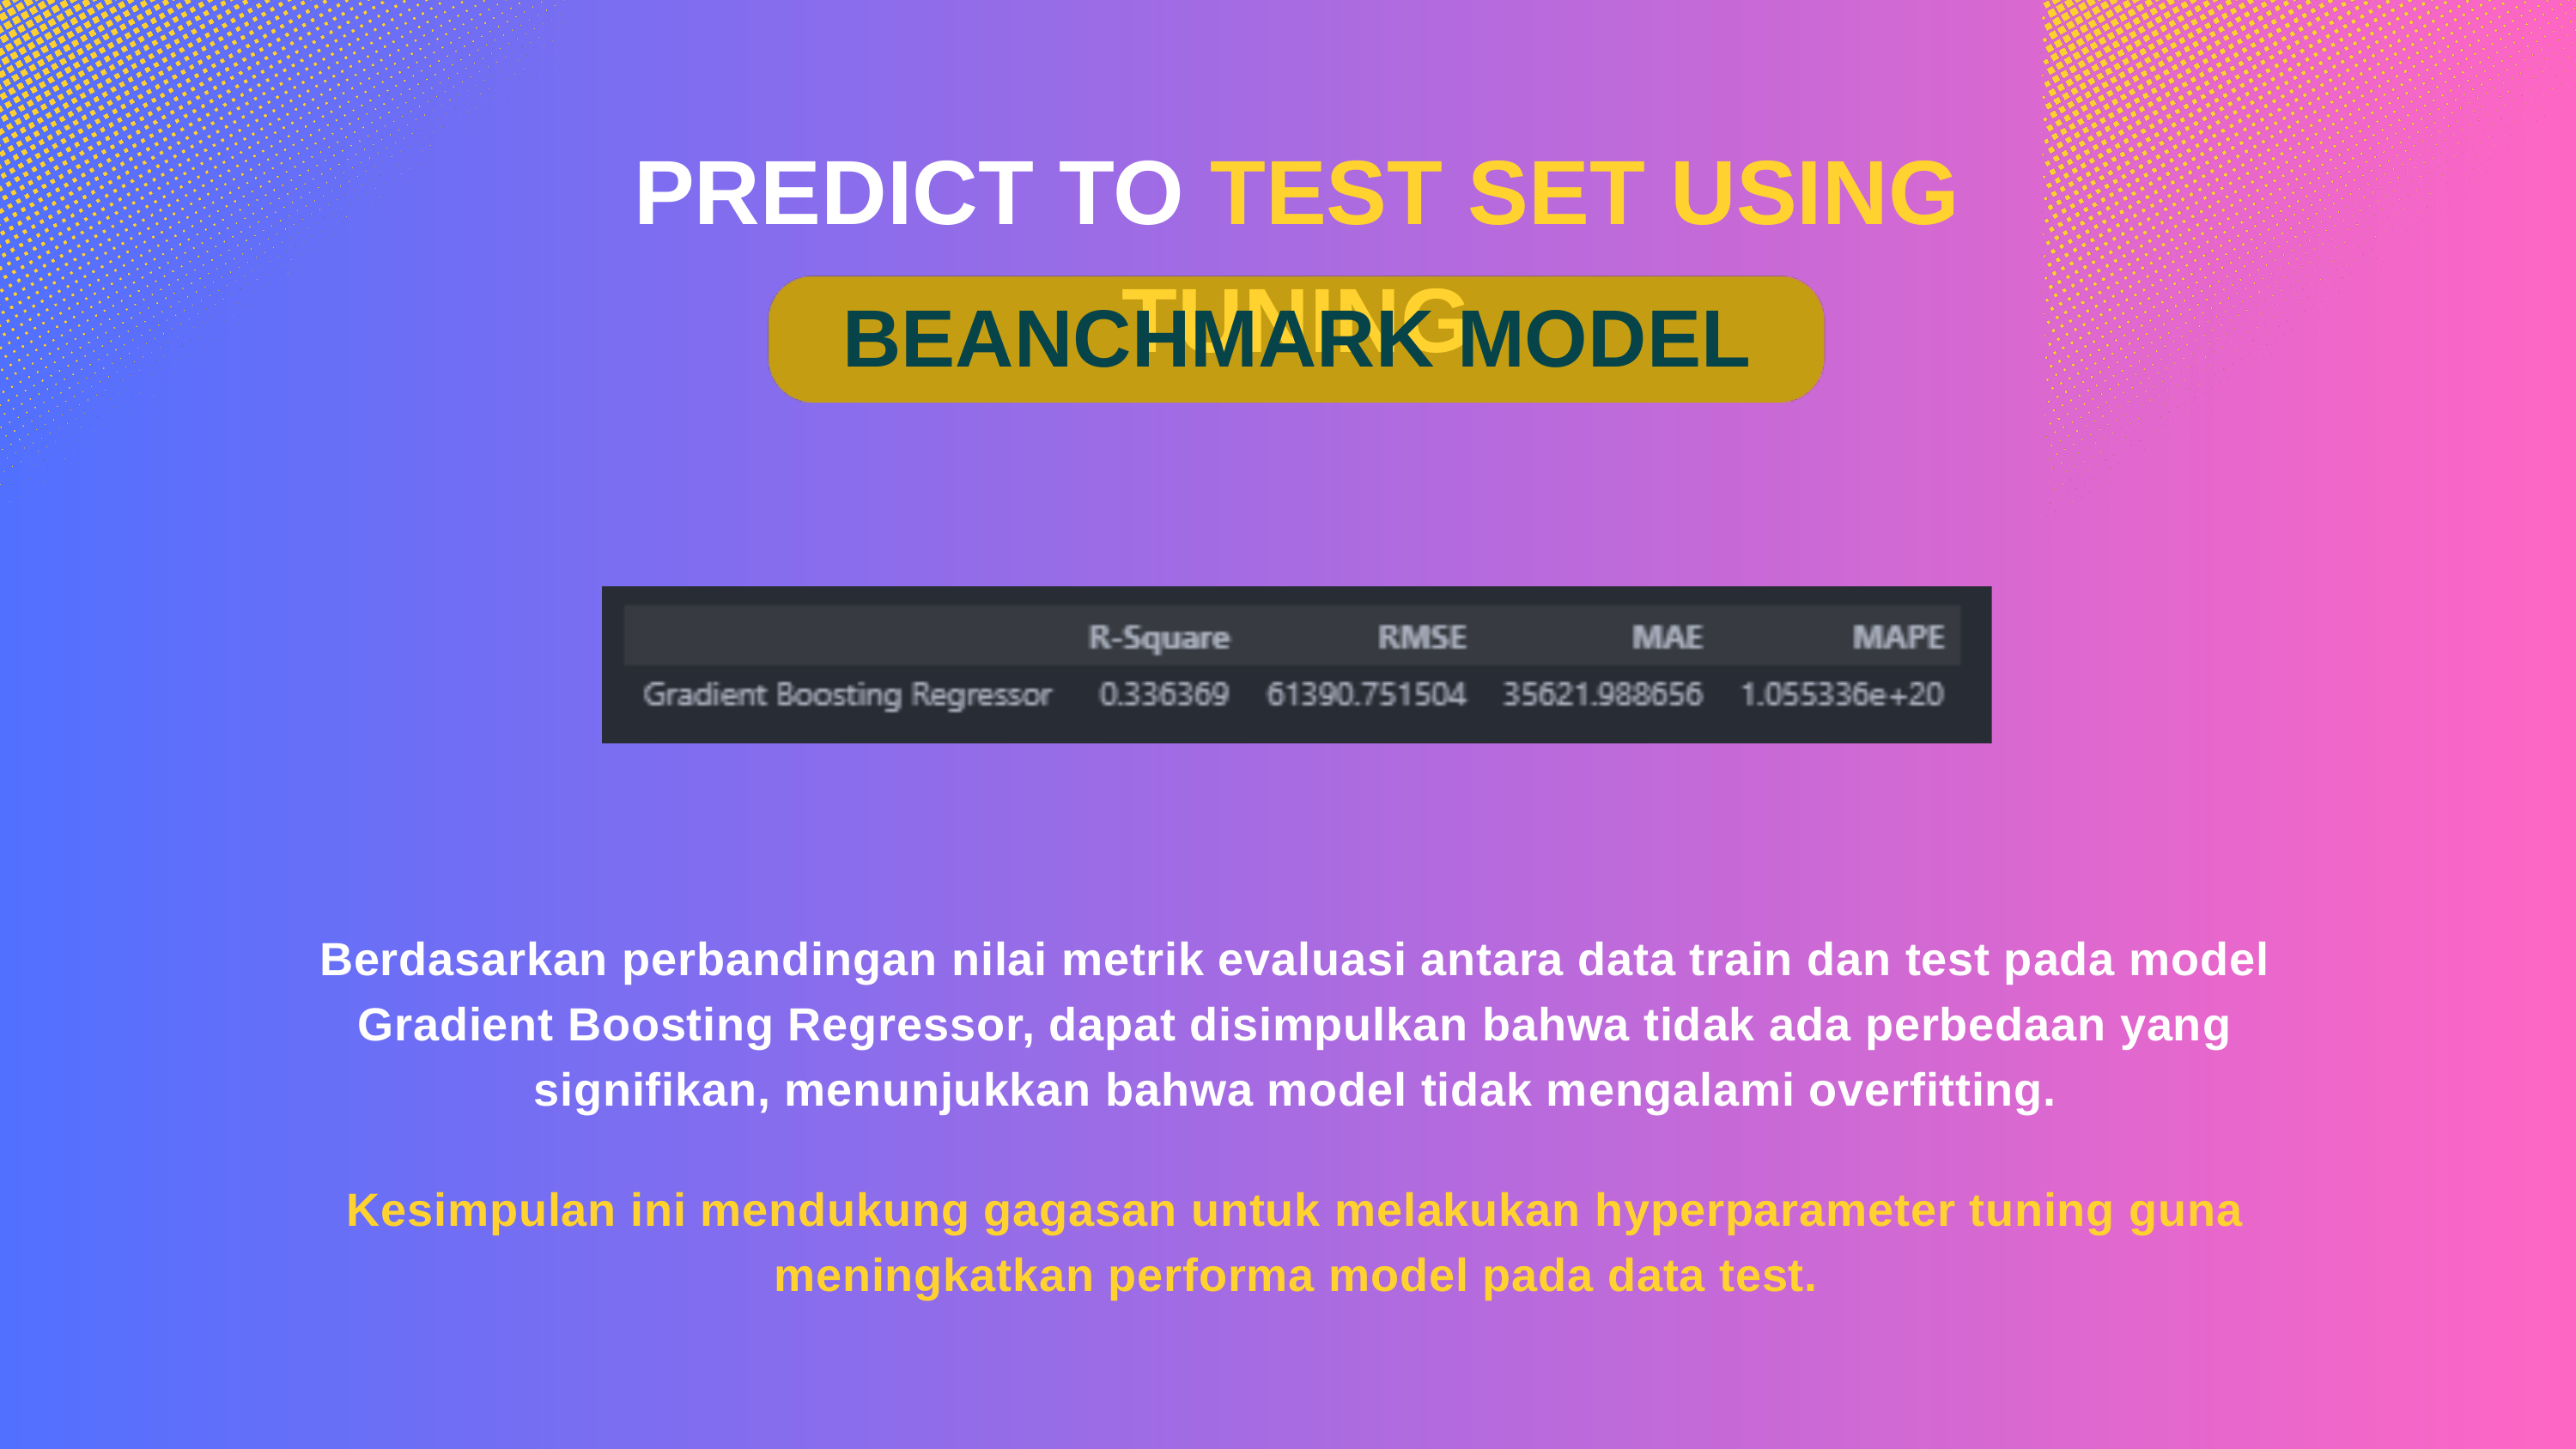

PREDICT TO TEST SET USING TUNING

BEANCHMARK MODEL

Berdasarkan perbandingan nilai metrik evaluasi antara data train dan test pada model Gradient Boosting Regressor, dapat disimpulkan bahwa tidak ada perbedaan yang signifikan, menunjukkan bahwa model tidak mengalami overfitting.

Kesimpulan ini mendukung gagasan untuk melakukan hyperparameter tuning guna meningkatkan performa model pada data test.